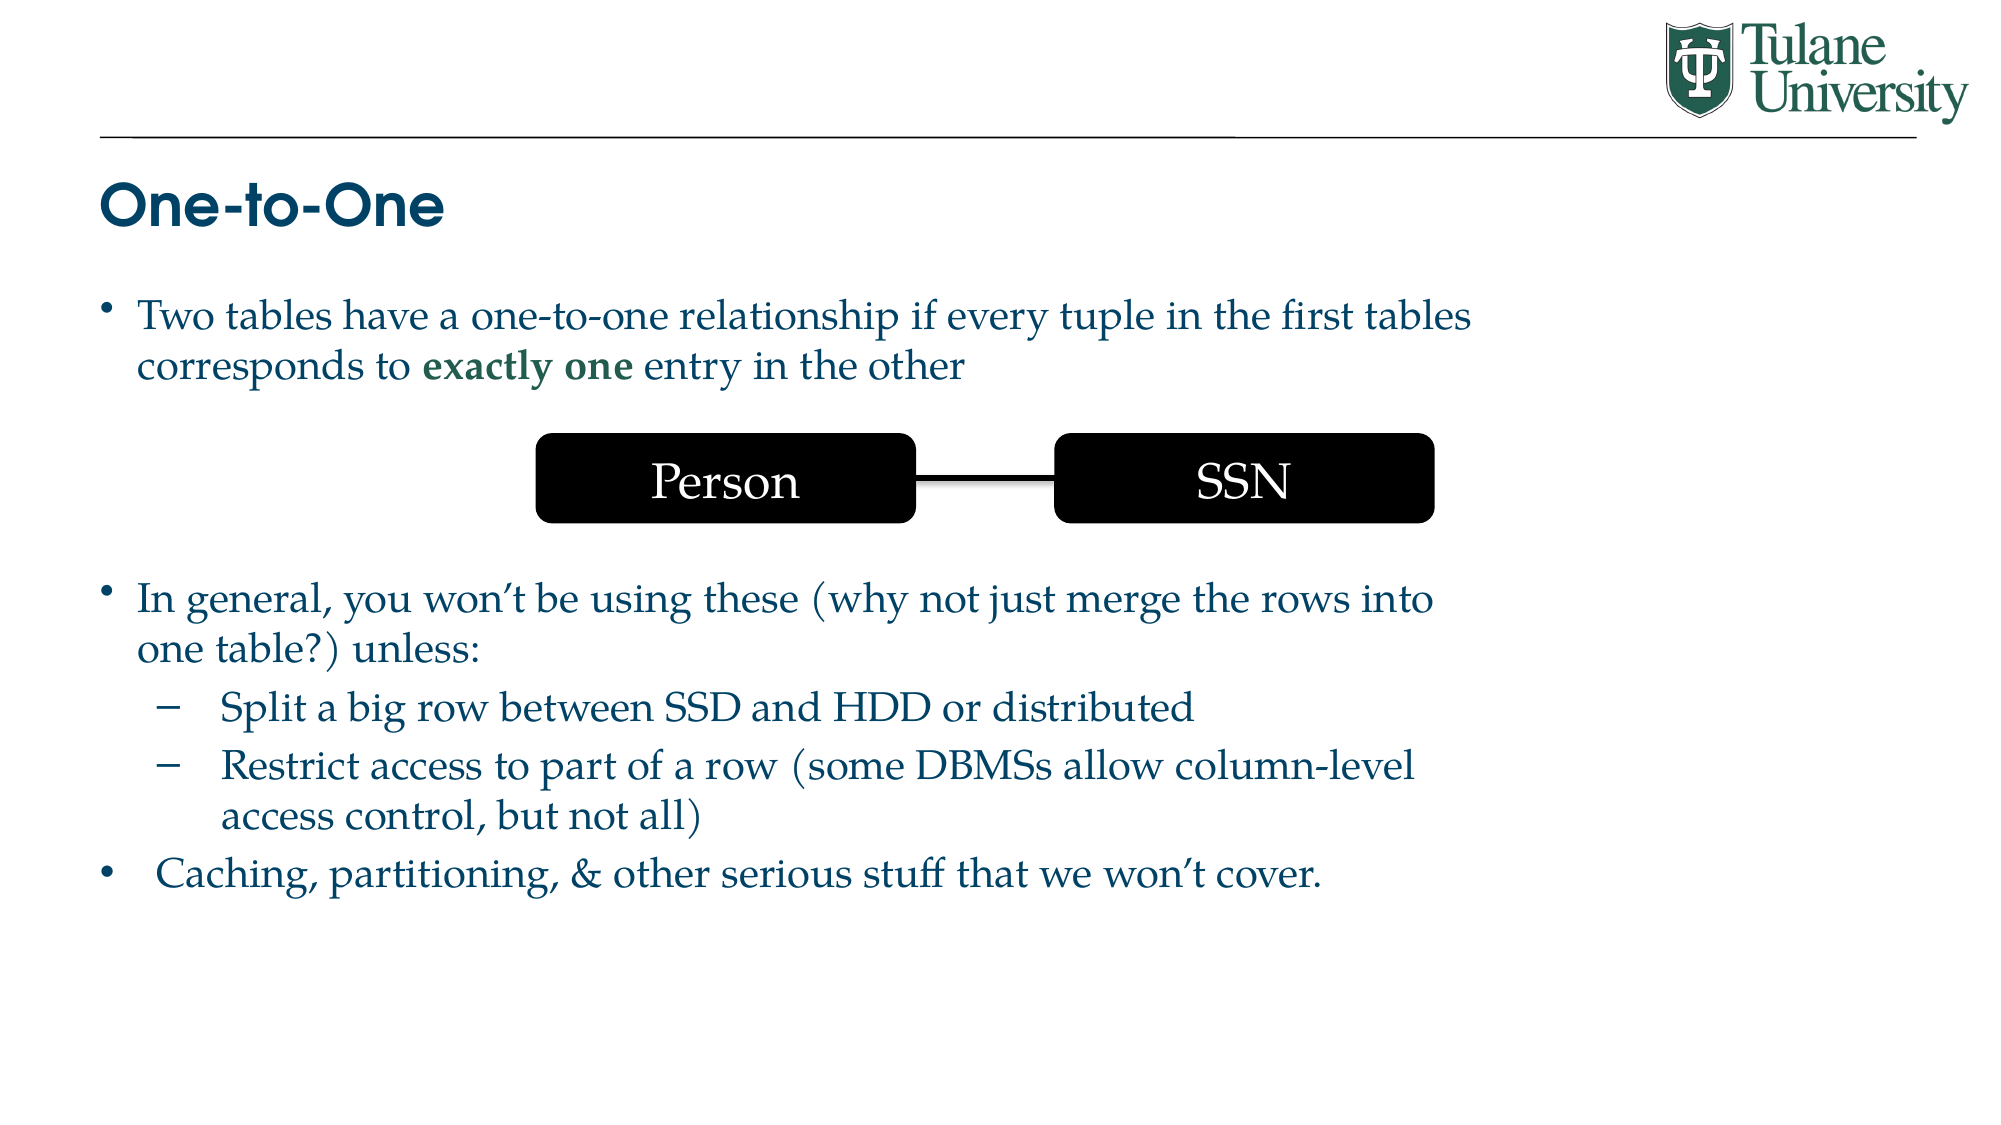

# One-to-One
Two tables have a one-to-one relationship if every tuple in the first tables corresponds to exactly one entry in the other

In general, you won’t be using these (why not just merge the rows into one table?) unless:
Split a big row between SSD and HDD or distributed
Restrict access to part of a row (some DBMSs allow column-level access control, but not all)
Caching, partitioning, & other serious stuff that we won’t cover.
SSN
Person